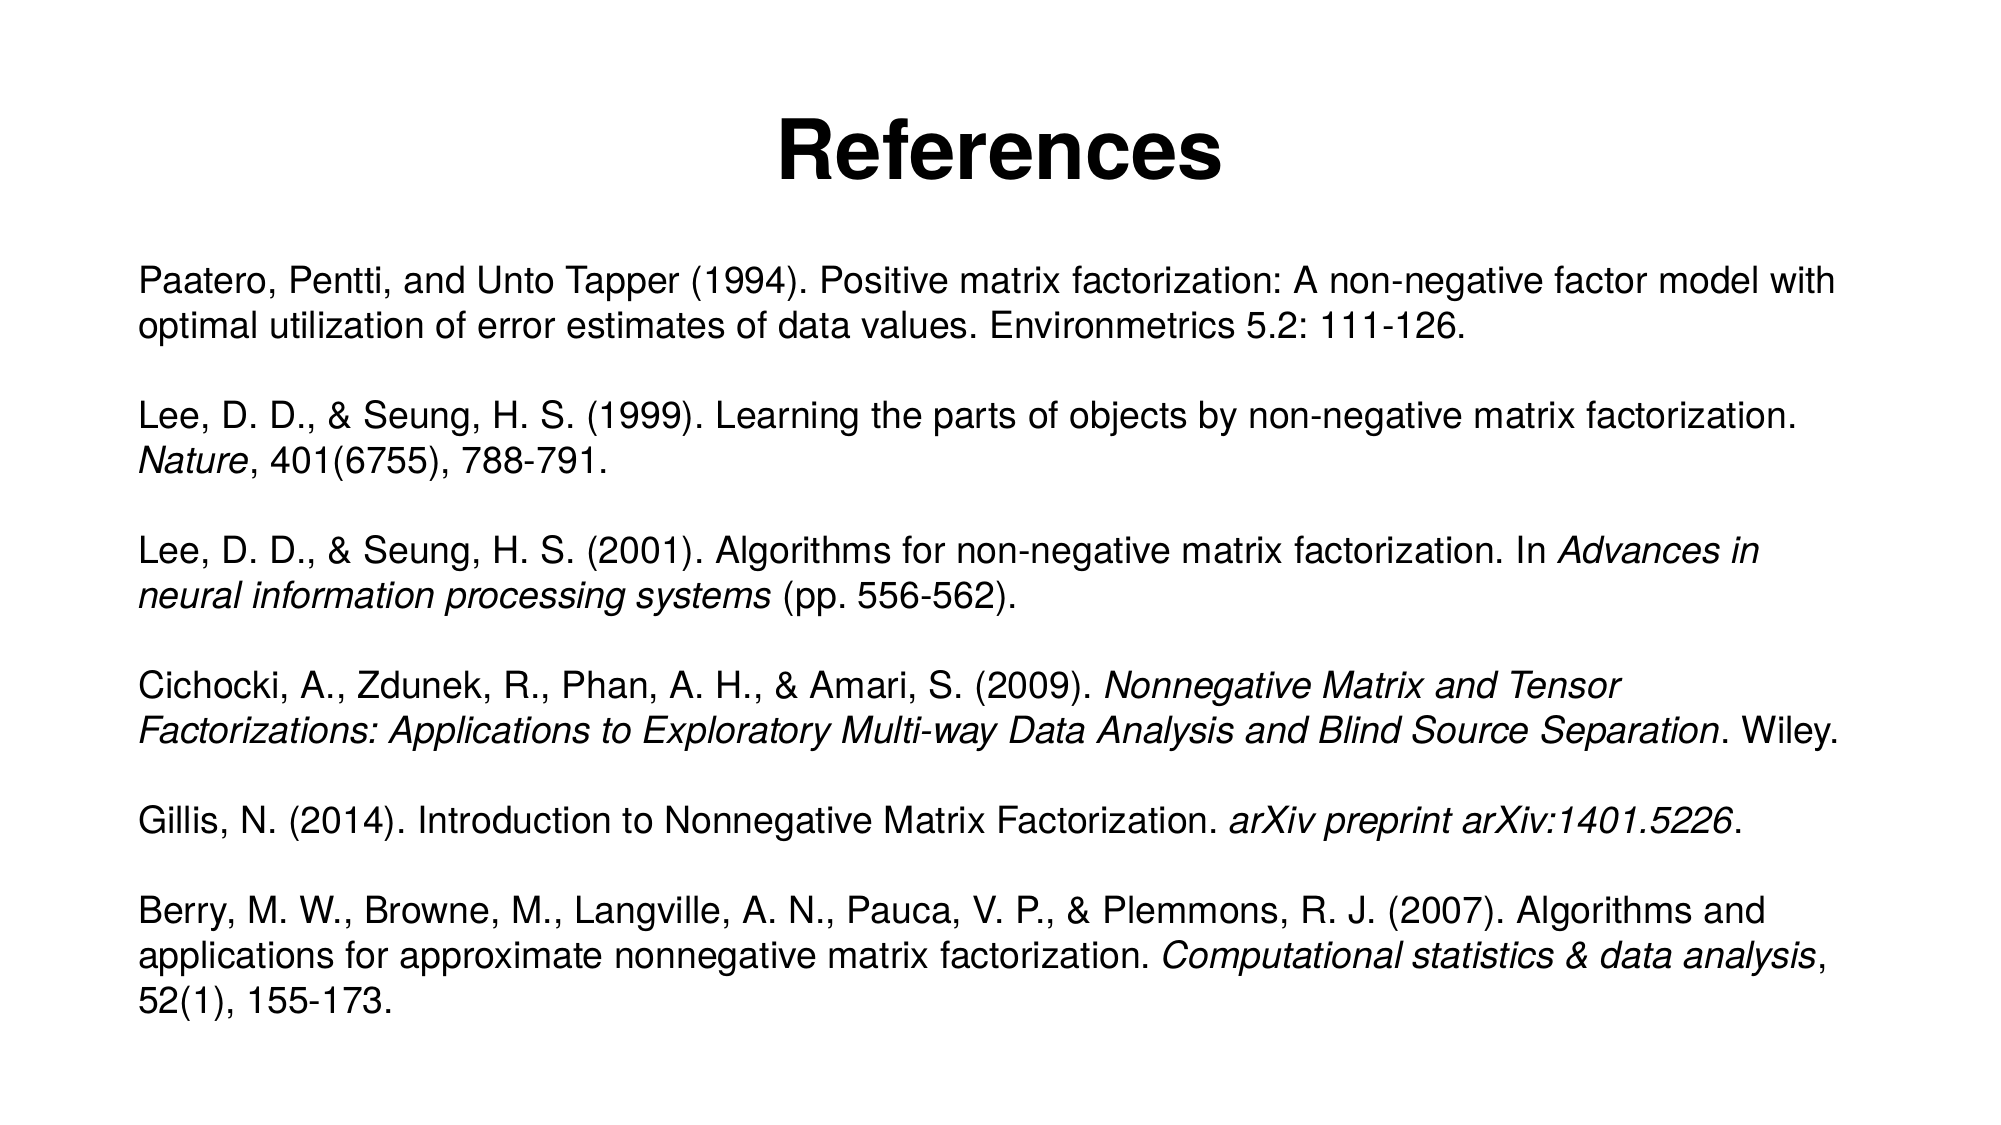

References
Paatero, Pentti, and Unto Tapper (1994). Positive matrix factorization: A non‐negative factor model with optimal utilization of error estimates of data values. Environmetrics 5.2: 111-126.

Lee, D. D., & Seung, H. S. (1999). Learning the parts of objects by non-negative matrix factorization. Nature, 401(6755), 788-791.

Lee, D. D., & Seung, H. S. (2001). Algorithms for non-negative matrix factorization. In Advances in neural information processing systems (pp. 556-562).

Cichocki, A., Zdunek, R., Phan, A. H., & Amari, S. (2009). Nonnegative Matrix and Tensor Factorizations: Applications to Exploratory Multi-way Data Analysis and Blind Source Separation. Wiley.

Gillis, N. (2014). Introduction to Nonnegative Matrix Factorization. arXiv preprint arXiv:1401.5226.

Berry, M. W., Browne, M., Langville, A. N., Pauca, V. P., & Plemmons, R. J. (2007). Algorithms and applications for approximate nonnegative matrix factorization. Computational statistics & data analysis, 52(1), 155-173.